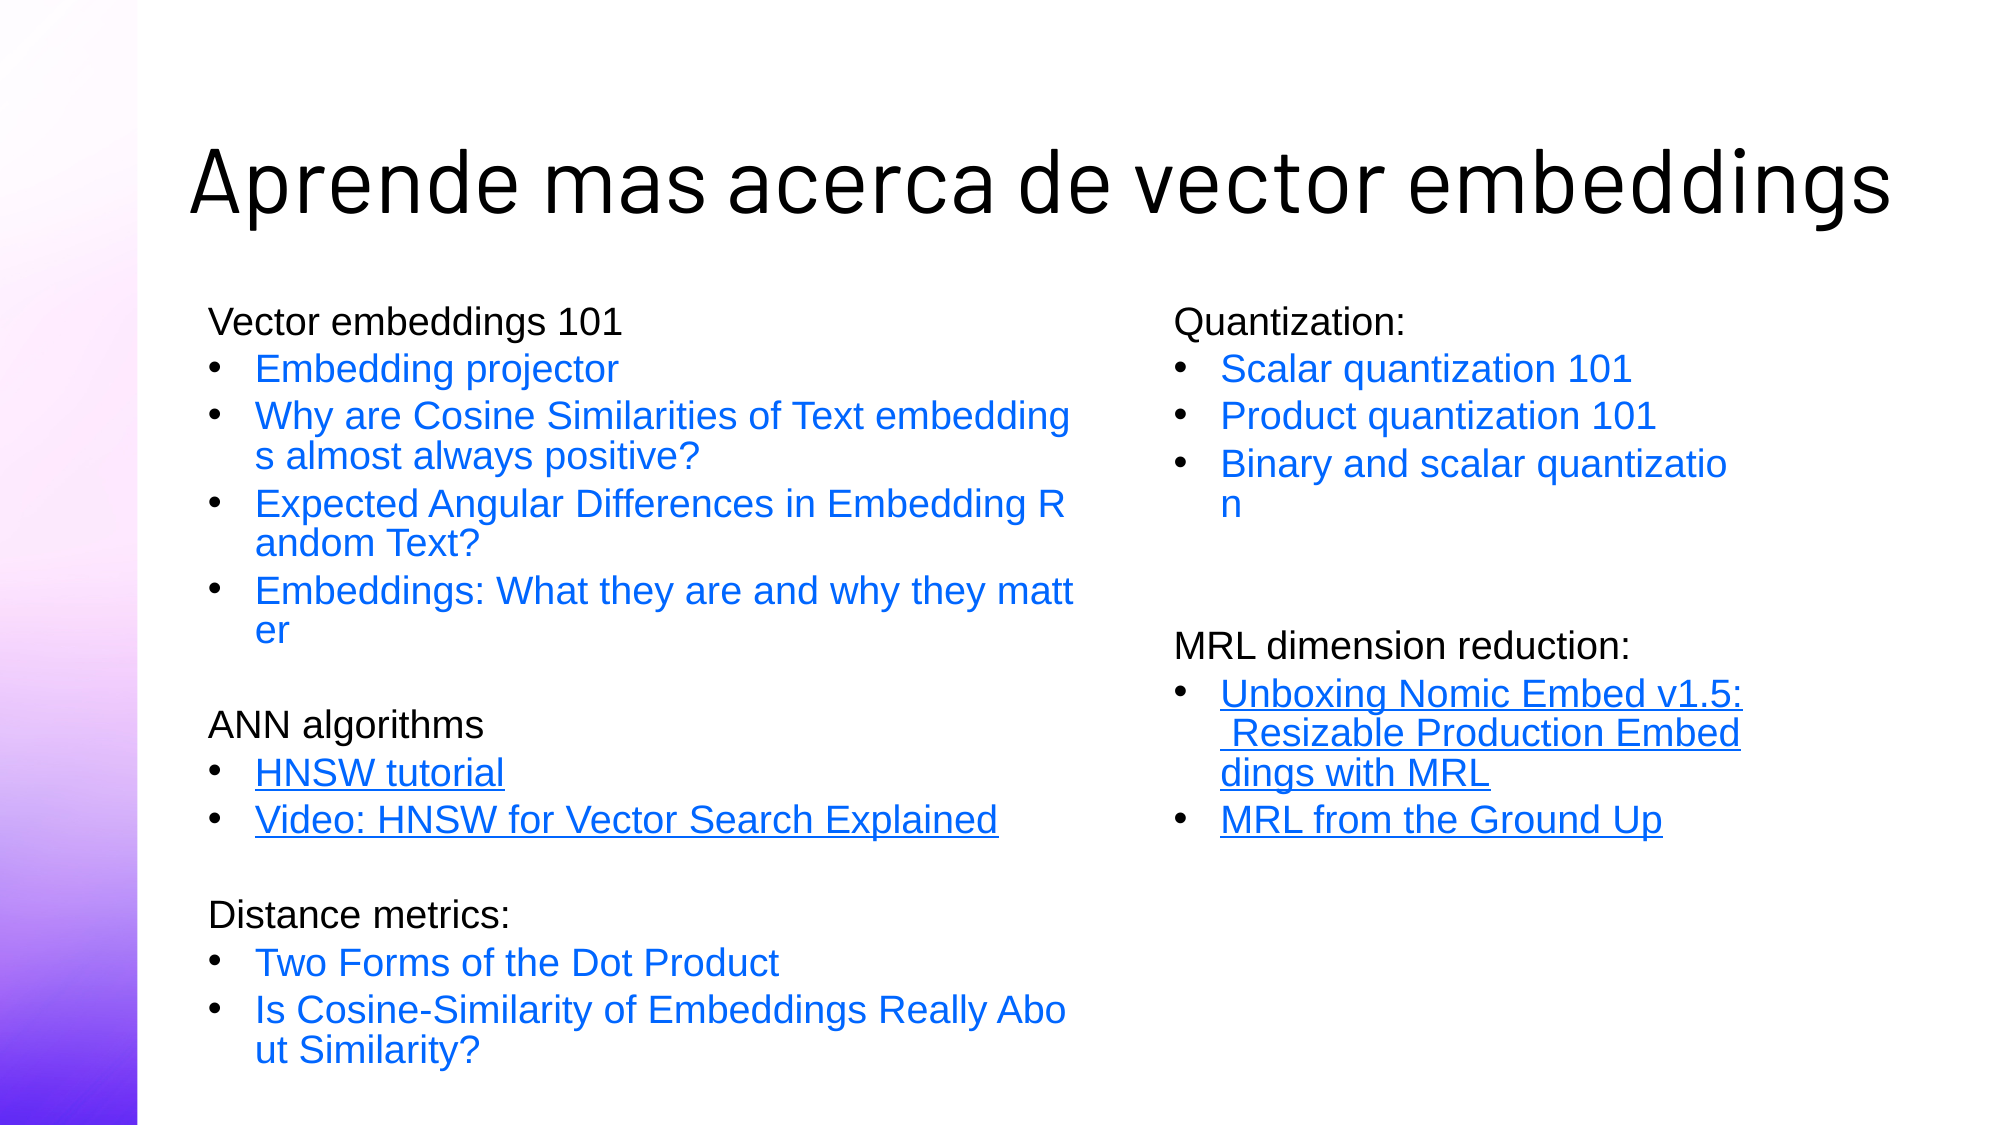

# Aprende mas acerca de vector embeddings
Vector embeddings 101
Embedding projector
Why are Cosine Similarities of Text embeddings almost always positive?
Expected Angular Differences in Embedding Random Text?
Embeddings: What they are and why they matter

ANN algorithms
HNSW tutorial
Video: HNSW for Vector Search Explained

Distance metrics:
Two Forms of the Dot Product
Is Cosine-Similarity of Embeddings Really About Similarity?

Quantization:
Scalar quantization 101
Product quantization 101
Binary and scalar quantization

MRL dimension reduction:
Unboxing Nomic Embed v1.5: Resizable Production Embeddings with MRL
MRL from the Ground Up